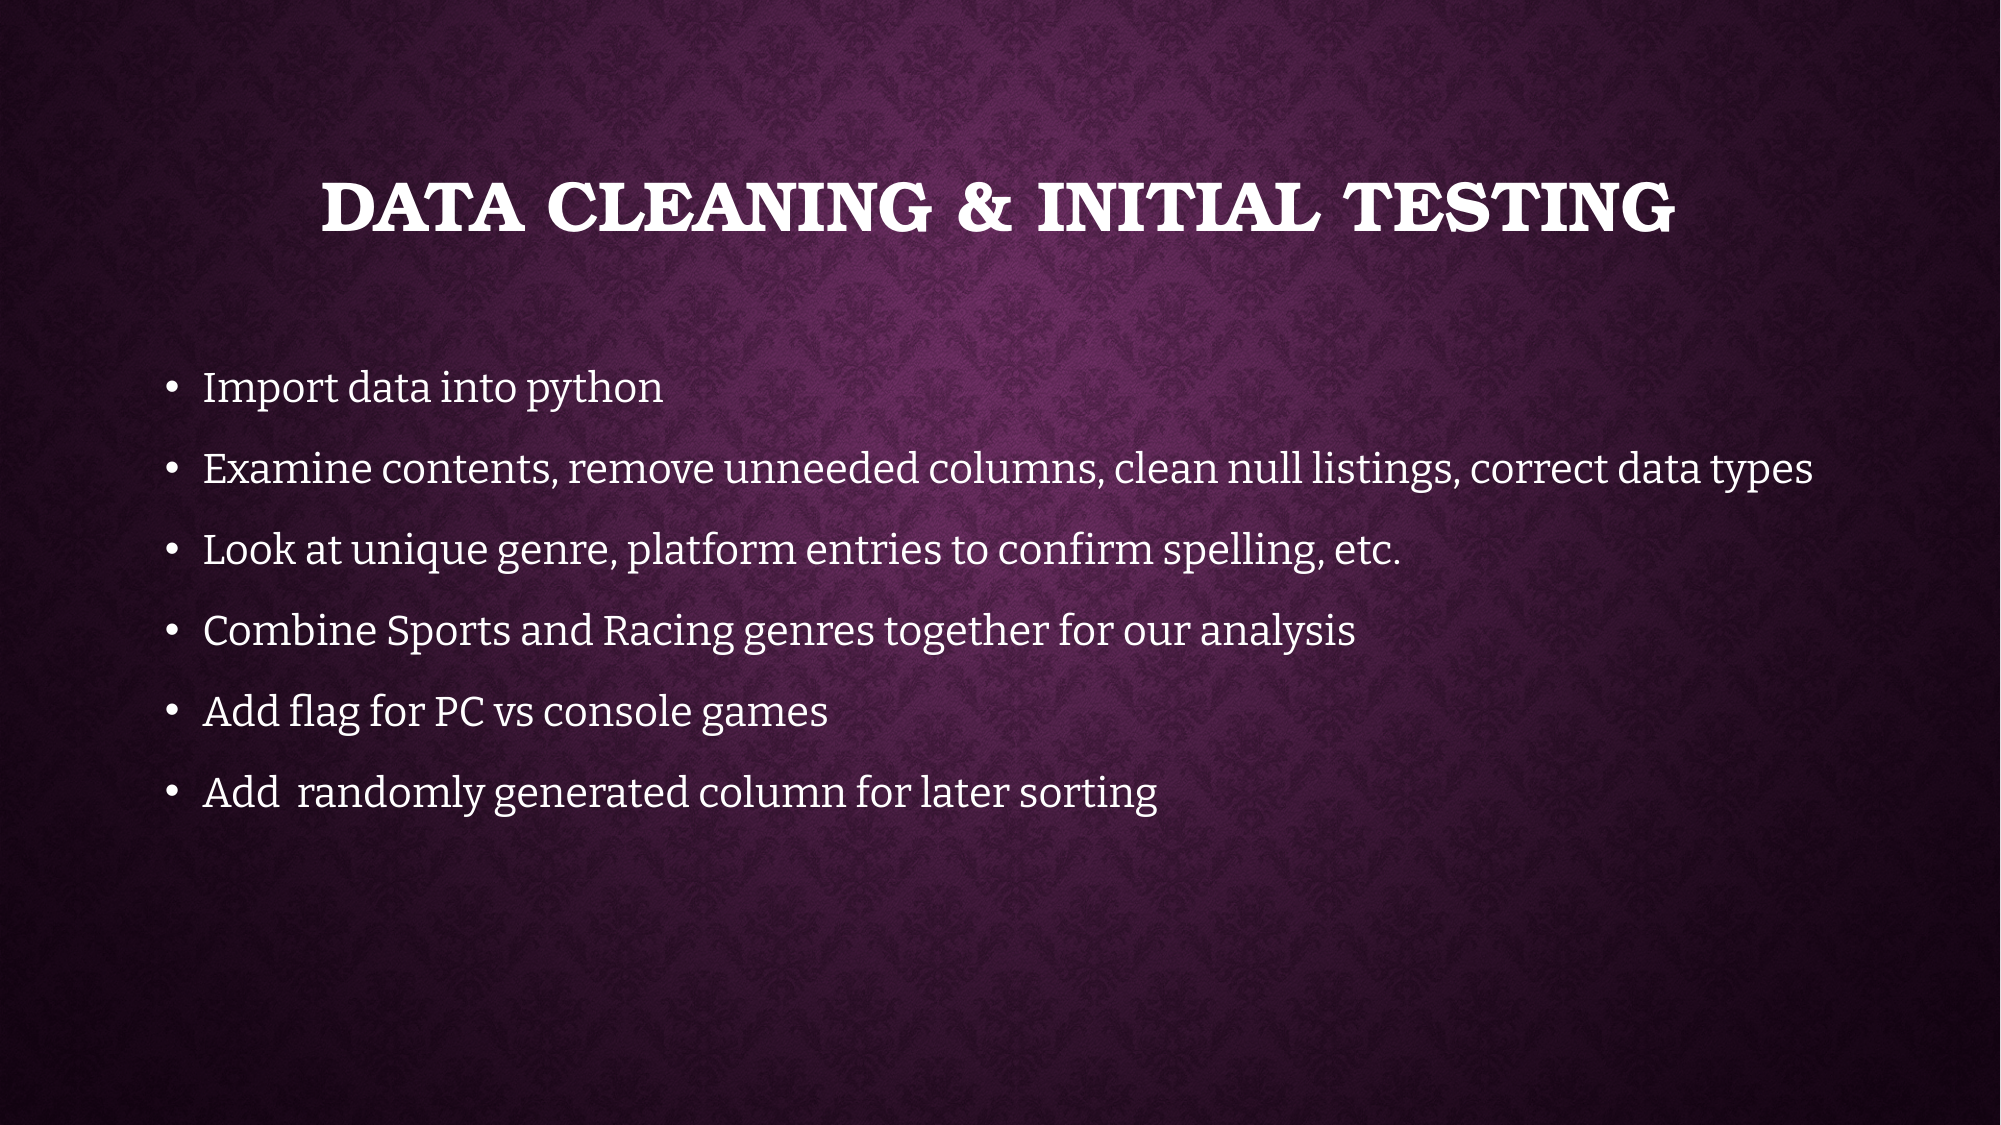

# Data Cleaning & Initial Testing
Import data into python
Examine contents, remove unneeded columns, clean null listings, correct data types
Look at unique genre, platform entries to confirm spelling, etc.
Combine Sports and Racing genres together for our analysis
Add flag for PC vs console games
Add  randomly generated column for later sorting